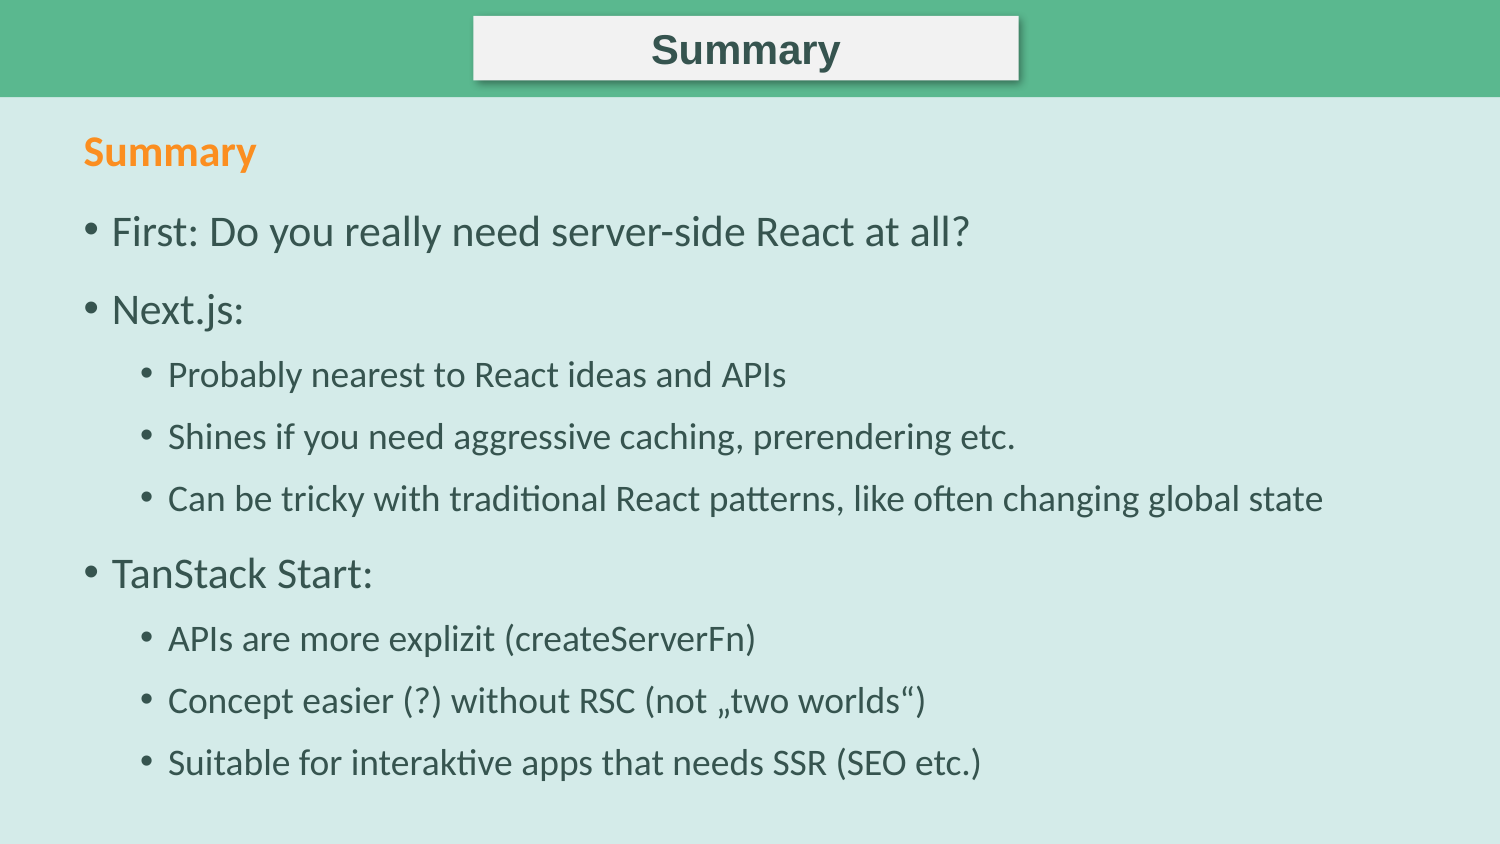

# Server side rendering (SSR)
Summary
Summary
First: Do you really need server-side React at all?
Next.js:
Probably nearest to React ideas and APIs
Shines if you need aggressive caching, prerendering etc.
Can be tricky with traditional React patterns, like often changing global state
TanStack Start:
APIs are more explizit (createServerFn)
Concept easier (?) without RSC (not „two worlds“)
Suitable for interaktive apps that needs SSR (SEO etc.)